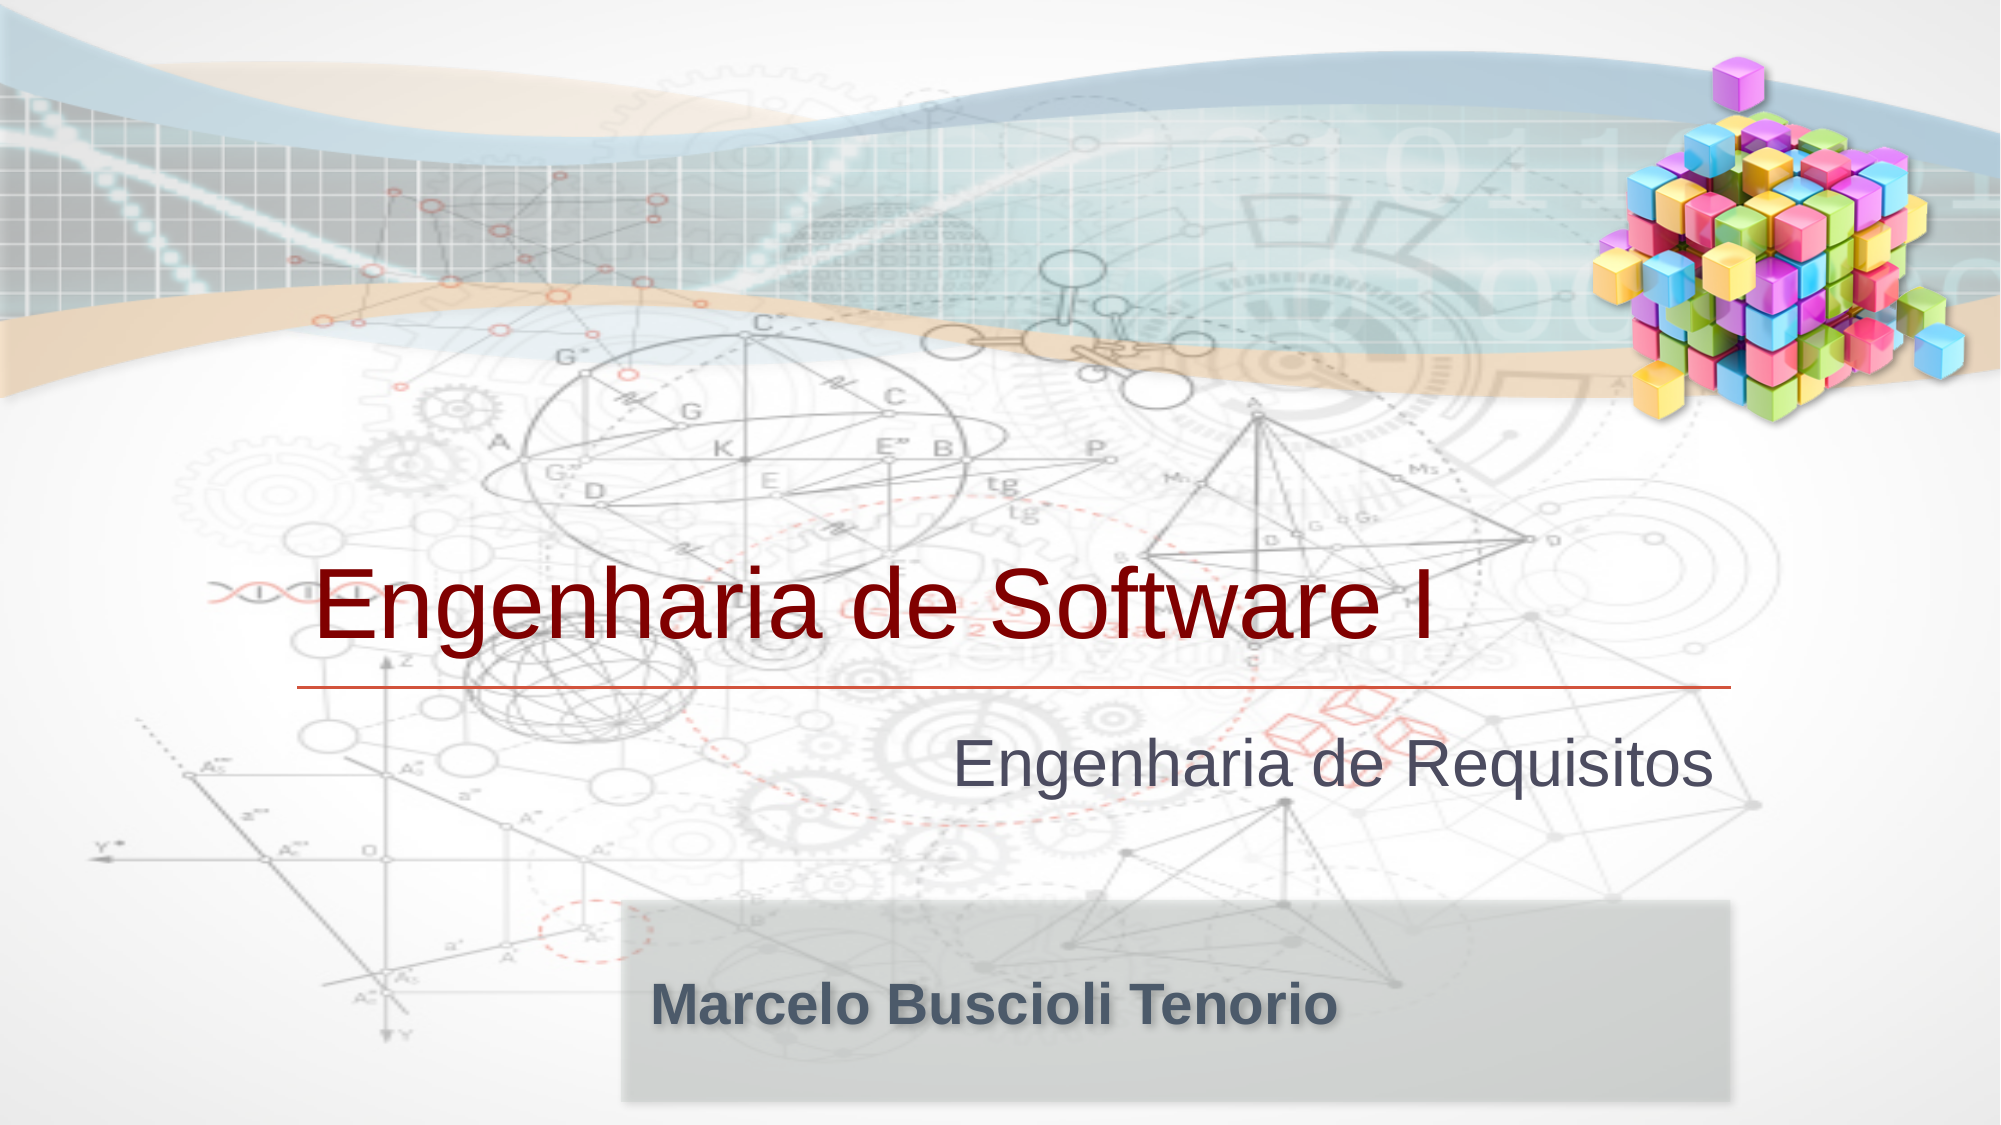

# Engenharia de Software I
Engenharia de Requisitos